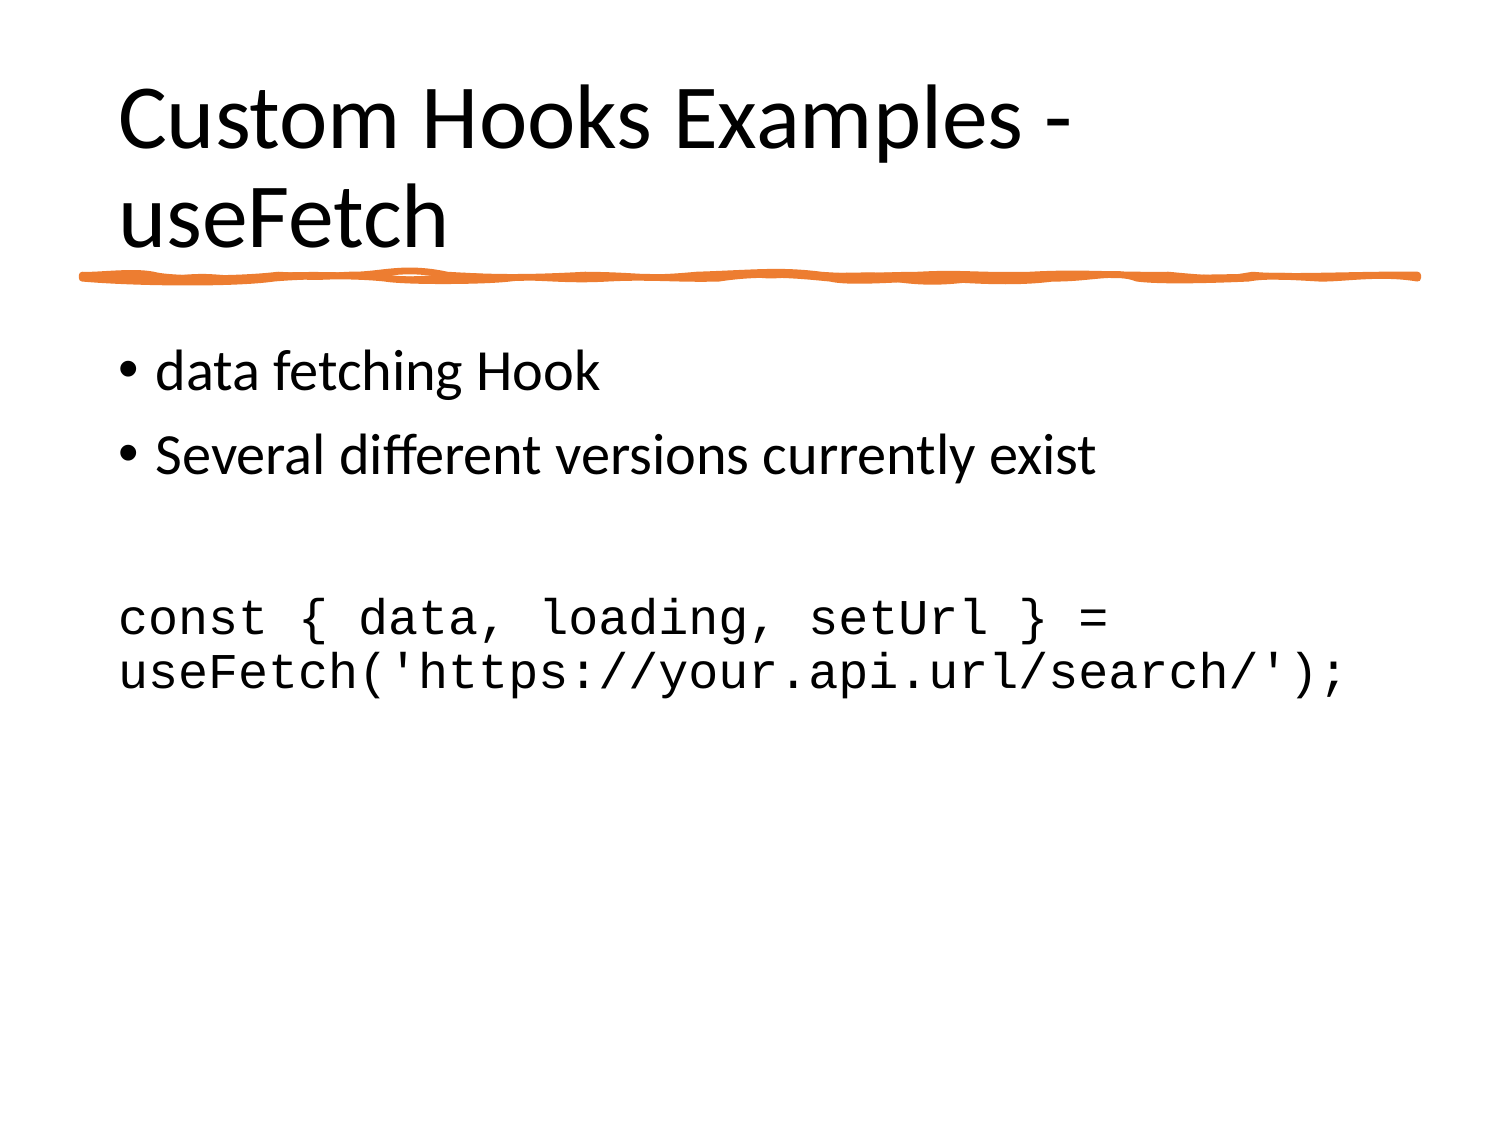

# Custom Hooks Examples - useFetch
data fetching Hook
Several different versions currently exist

const { data, loading, setUrl } = useFetch('https://your.api.url/search/');